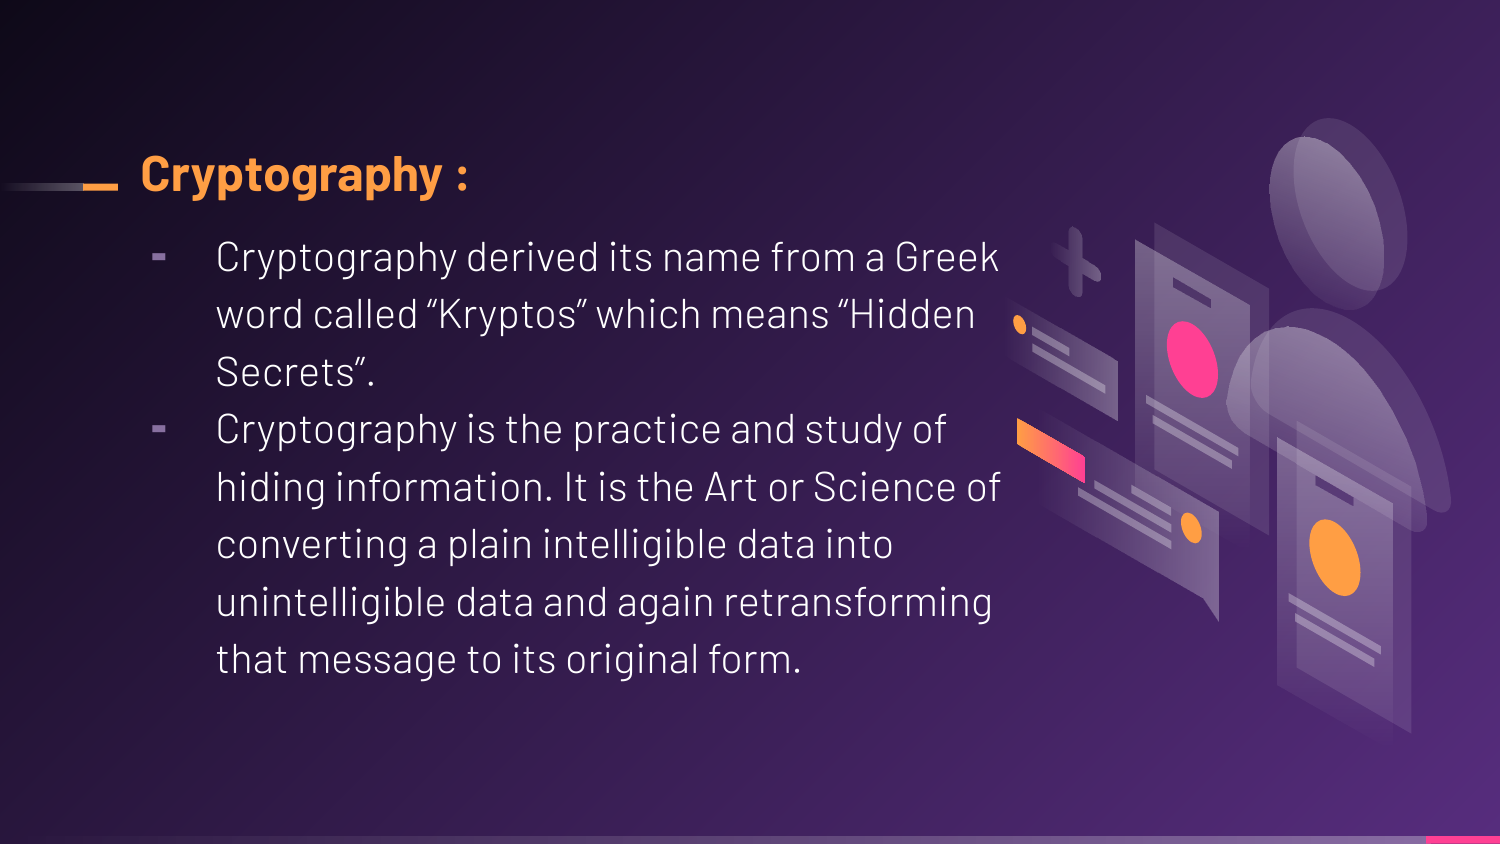

# Cryptography :
Cryptography derived its name from a Greek word called “Kryptos” which means “Hidden Secrets”.
Cryptography is the practice and study of hiding information. It is the Art or Science of converting a plain intelligible data into unintelligible data and again retransforming that message to its original form.